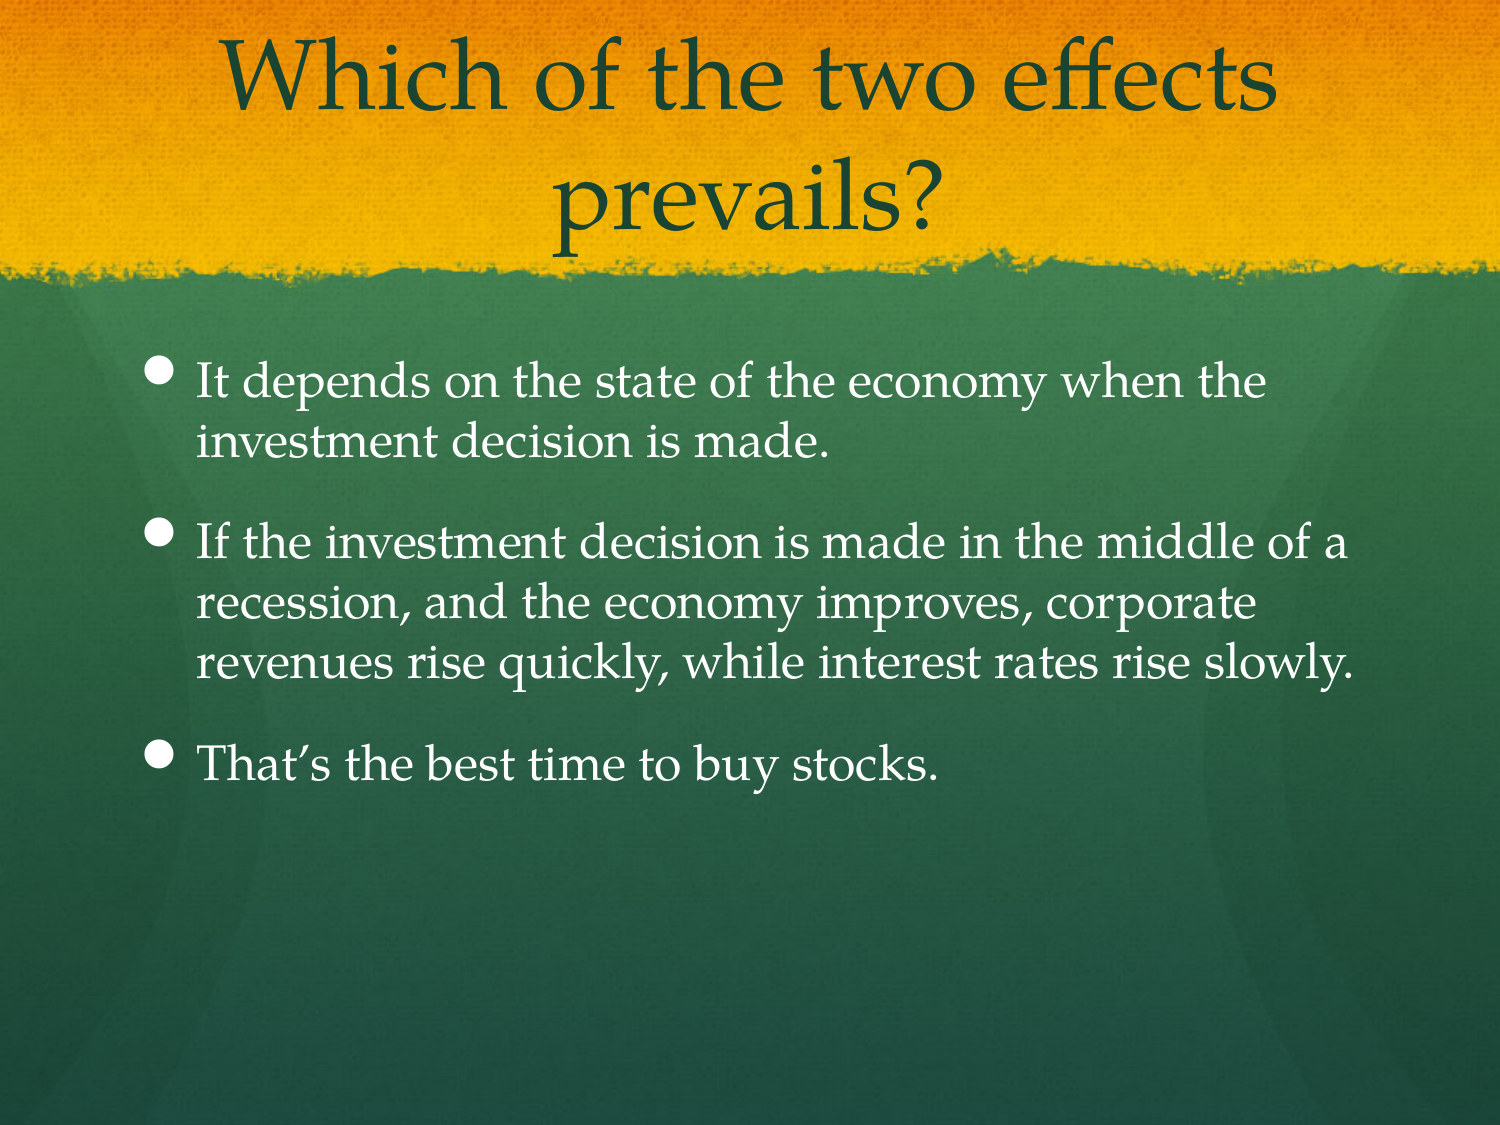

# Which of the two effects prevails?
It depends on the state of the economy when the investment decision is made.
If the investment decision is made in the middle of a recession, and the economy improves, corporate revenues rise quickly, while interest rates rise slowly.
That’s the best time to buy stocks.